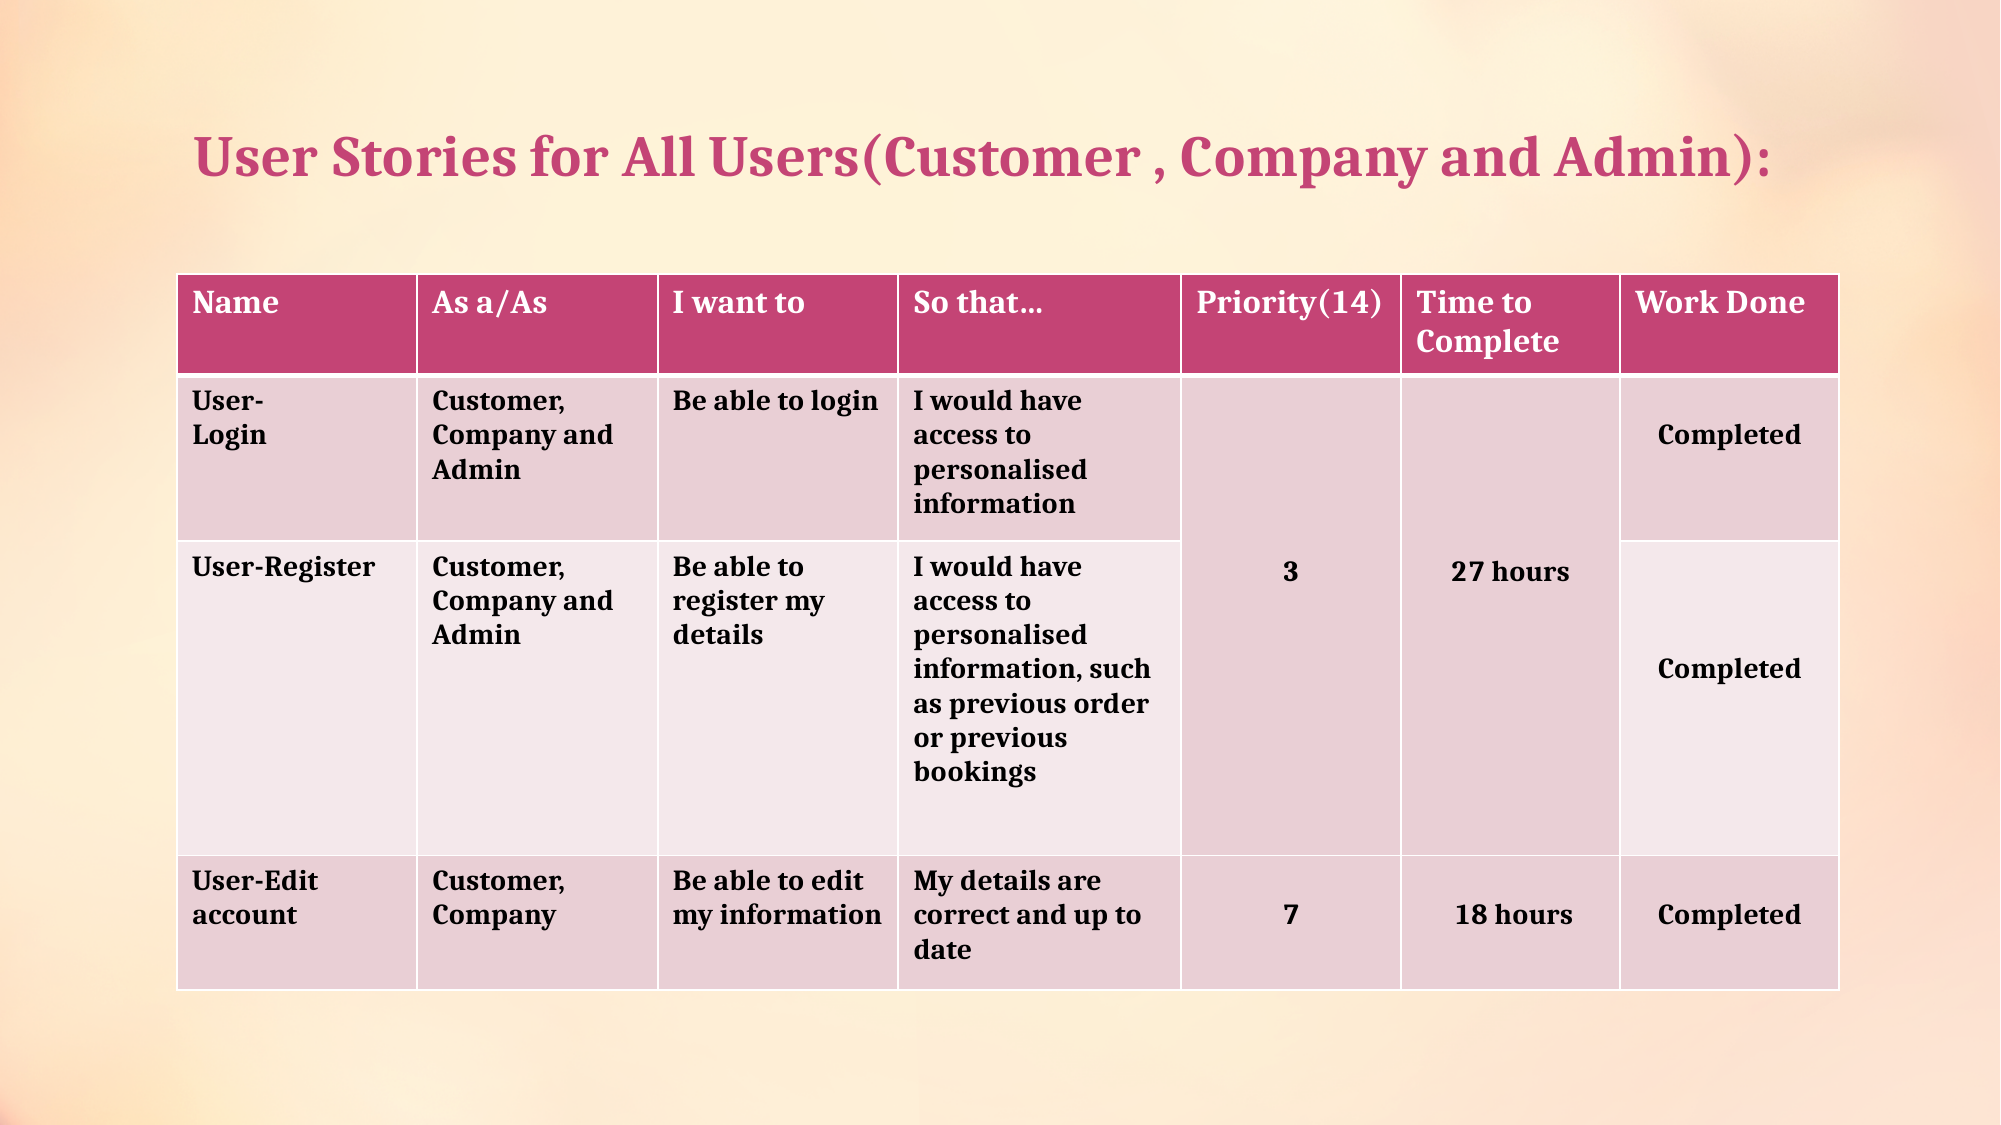

User Stories for All Users(Customer , Company and Admin):
| Name | As a/As | I want to | So that… | Priority(14) | Time to Complete | Work Done |
| --- | --- | --- | --- | --- | --- | --- |
| User- Login | Customer, Company and Admin | Be able to login | I would have access to personalised information | 3 | 27 hours | Completed |
| User-Register | Customer, Company and Admin | Be able to register my details | I would have access to personalised information, such as previous order or previous bookings |  |  | Completed |
| User-Edit account | Customer, Company | Be able to edit my information | My details are correct and up to date | 7 | 18 hours | Completed |